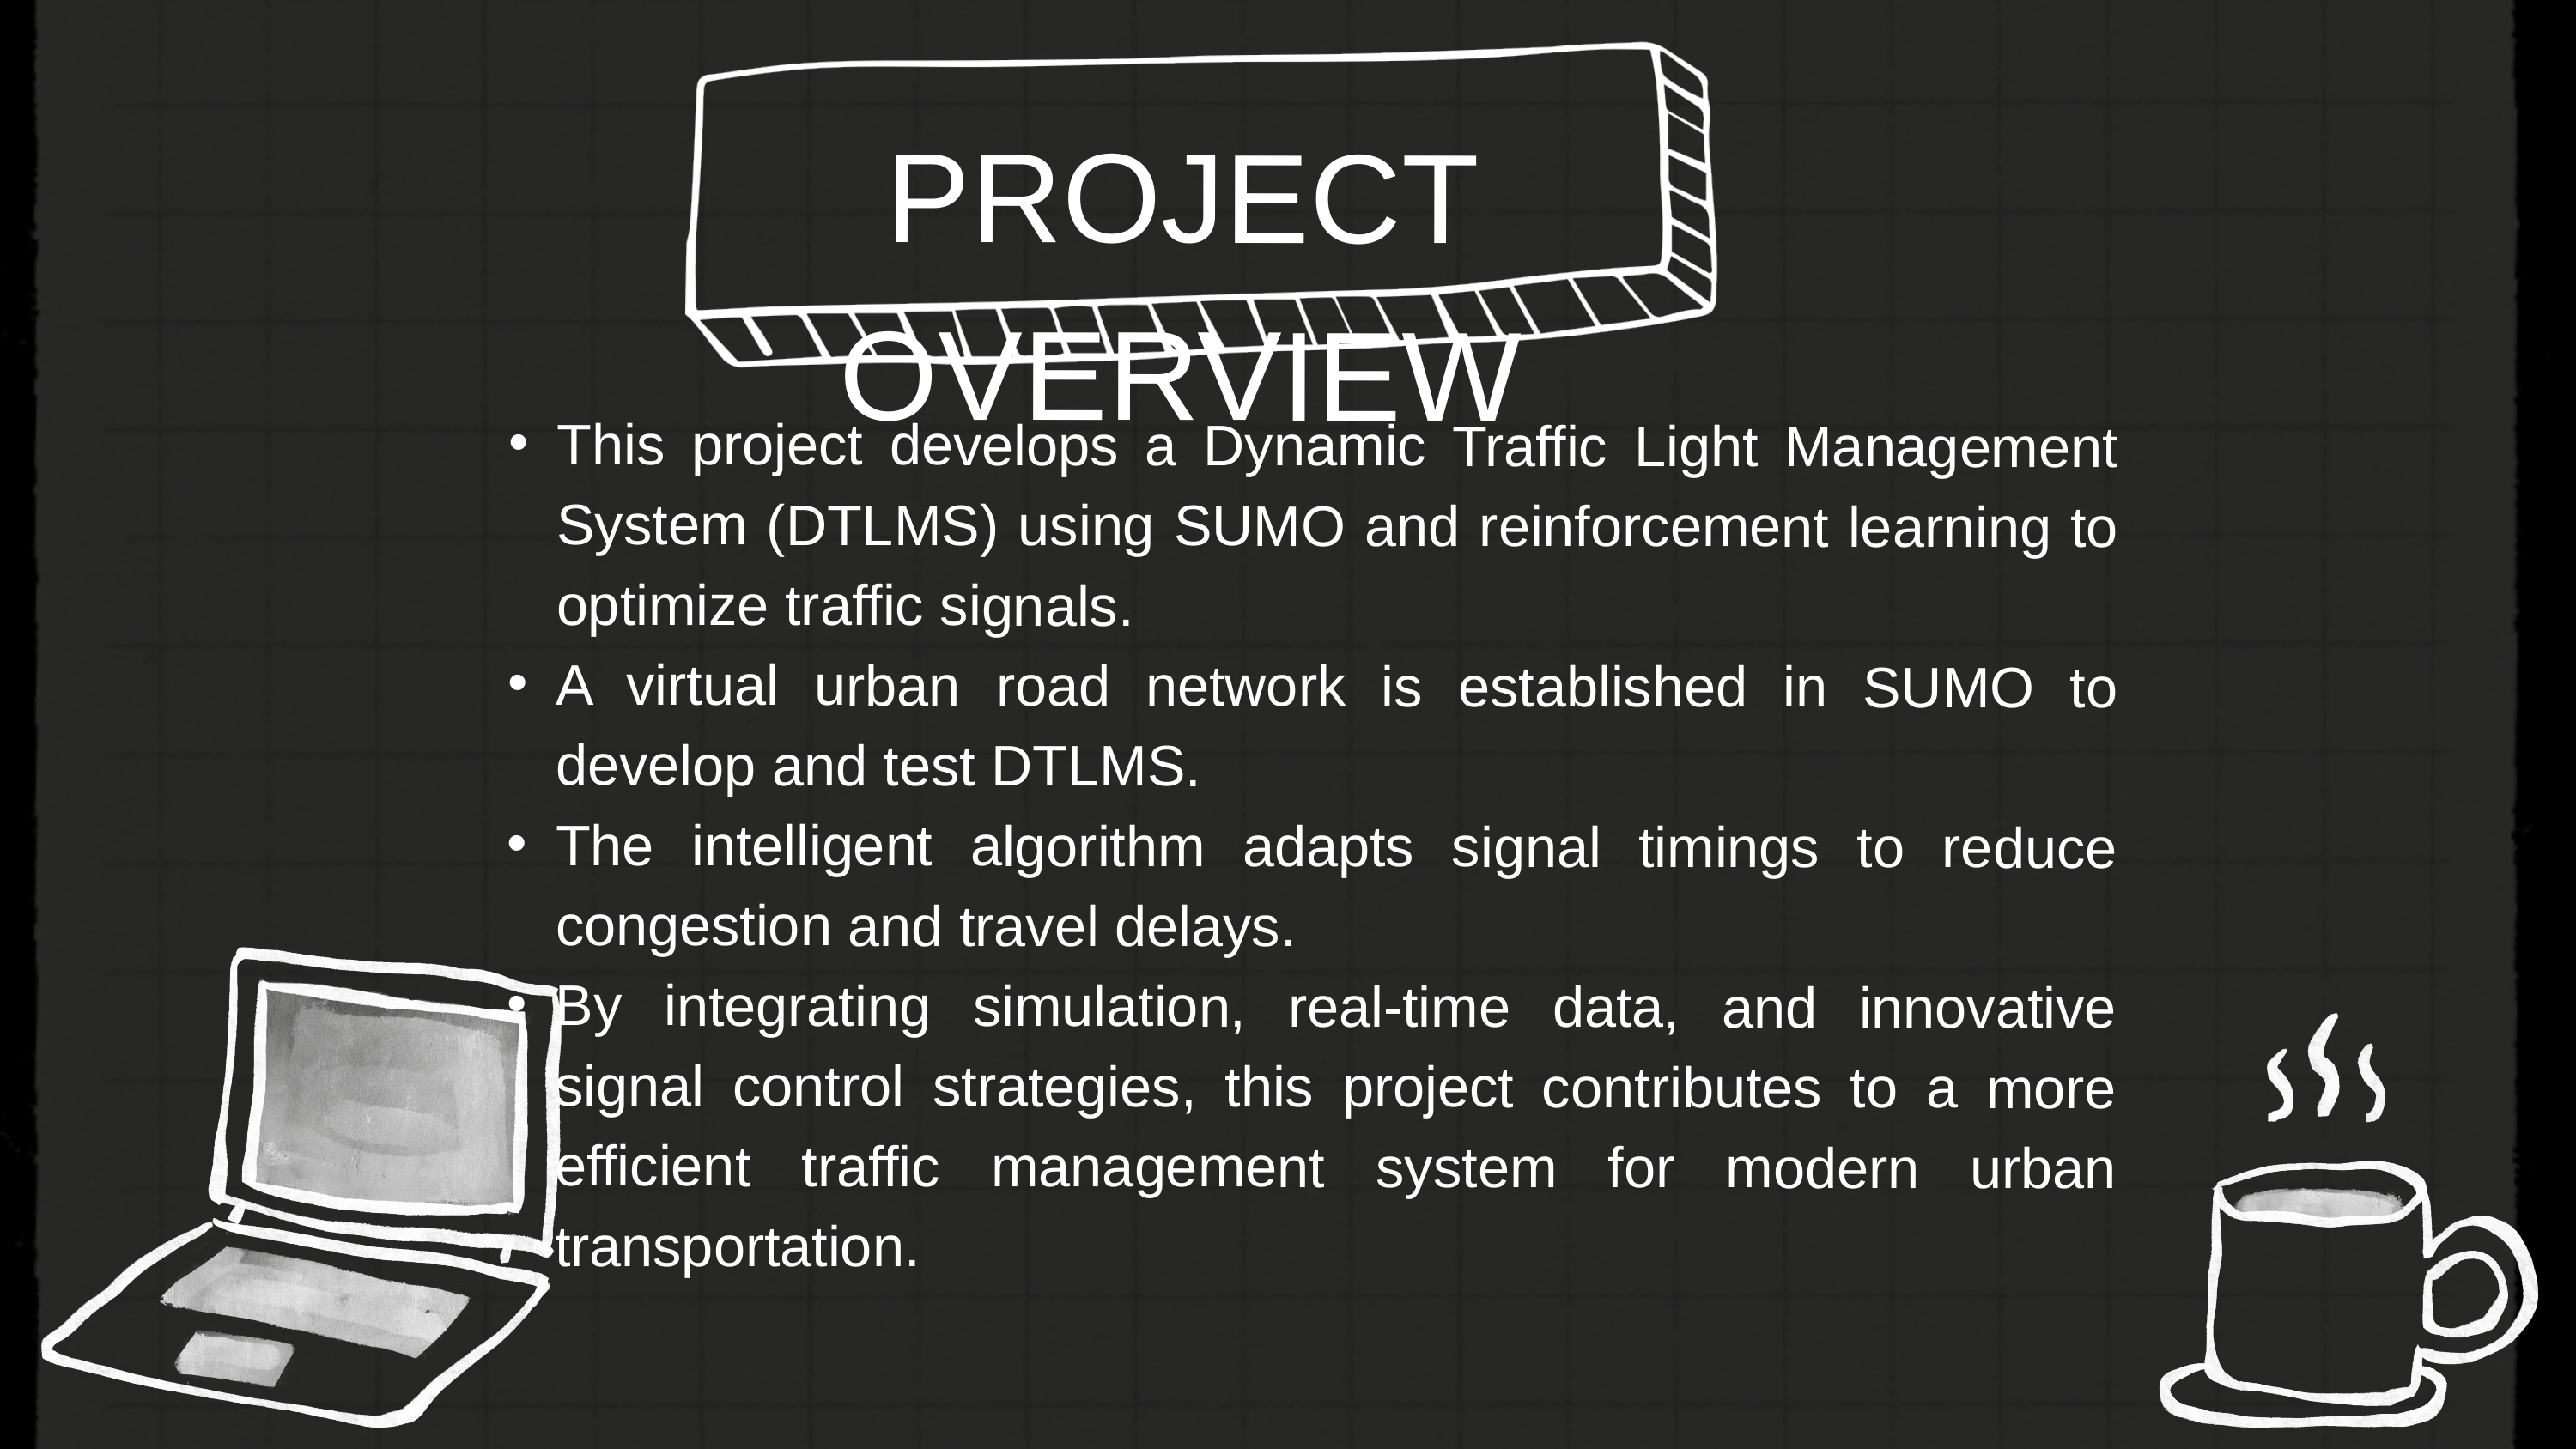

PROJECT OVERVIEW

This project develops a Dynamic Traffic Light Management System (DTLMS) using SUMO and reinforcement learning to optimize traffic signals.
A virtual urban road network is established in SUMO to develop and test DTLMS.
The intelligent algorithm adapts signal timings to reduce congestion and travel delays.
By integrating simulation, real-time data, and innovative signal control strategies, this project contributes to a more efficient traffic management system for modern urban transportation.